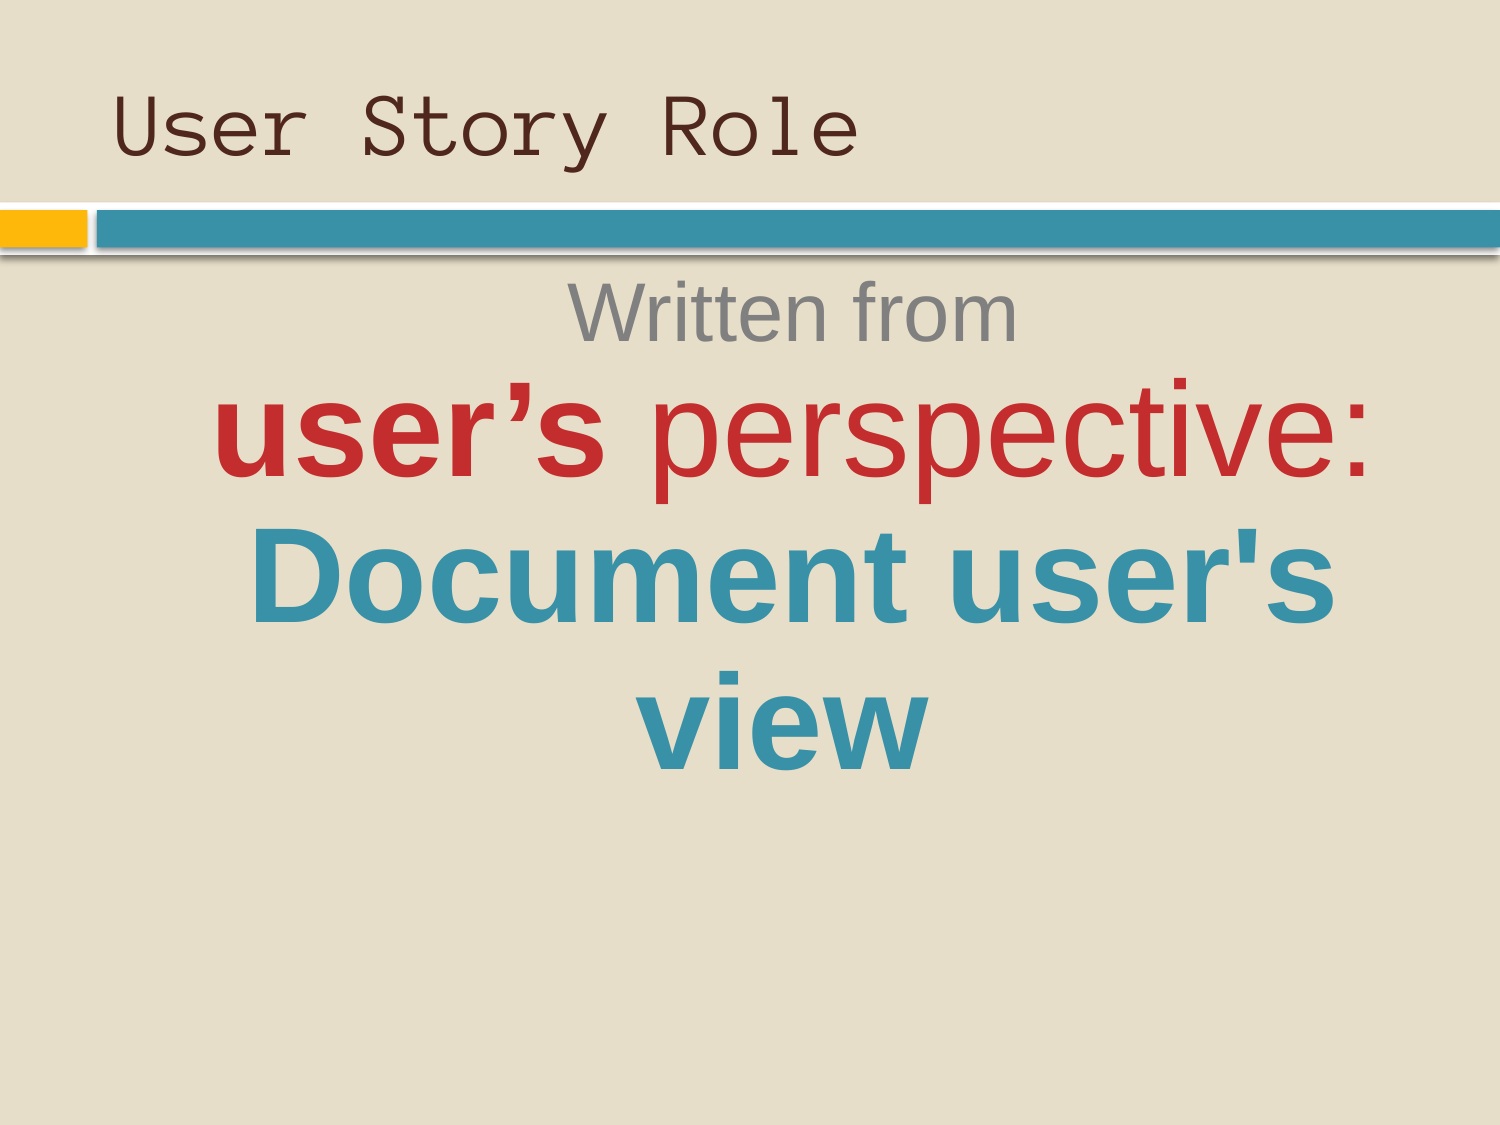

# User Story Role
Written from
user’s perspective:
Document user's view;